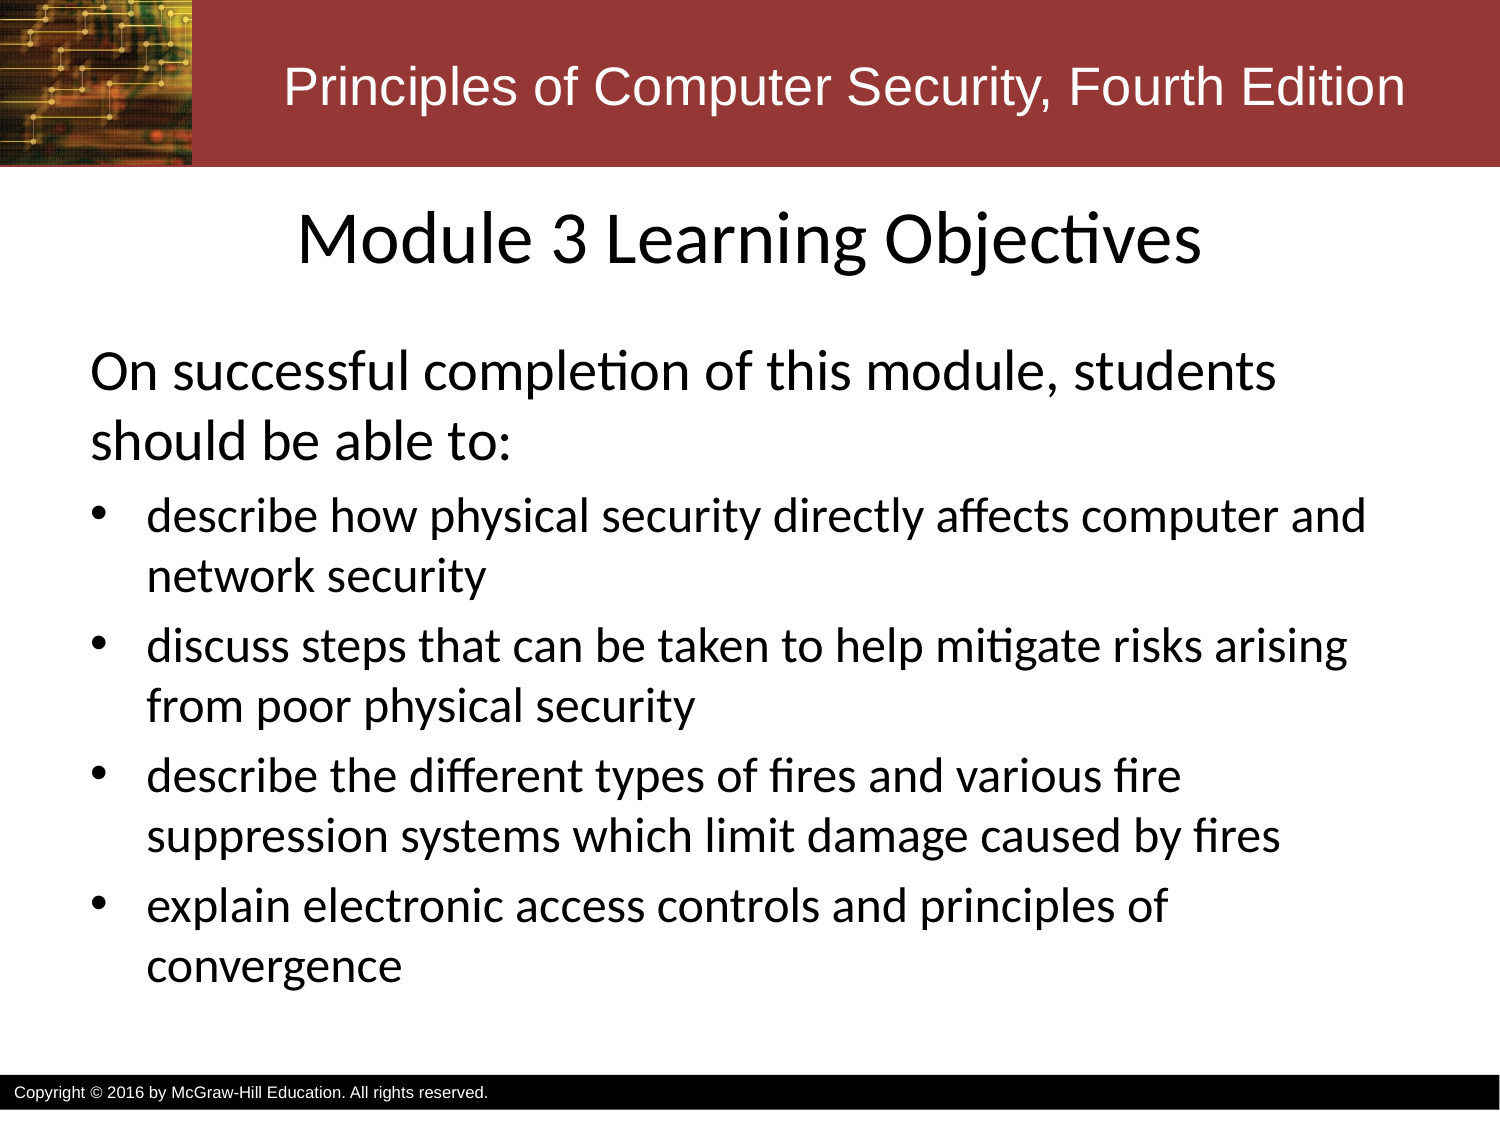

# Module 3 Learning Objectives
On successful completion of this module, students should be able to:
describe how physical security directly affects computer and network security
discuss steps that can be taken to help mitigate risks arising from poor physical security
describe the different types of fires and various fire suppression systems which limit damage caused by fires
explain electronic access controls and principles of convergence